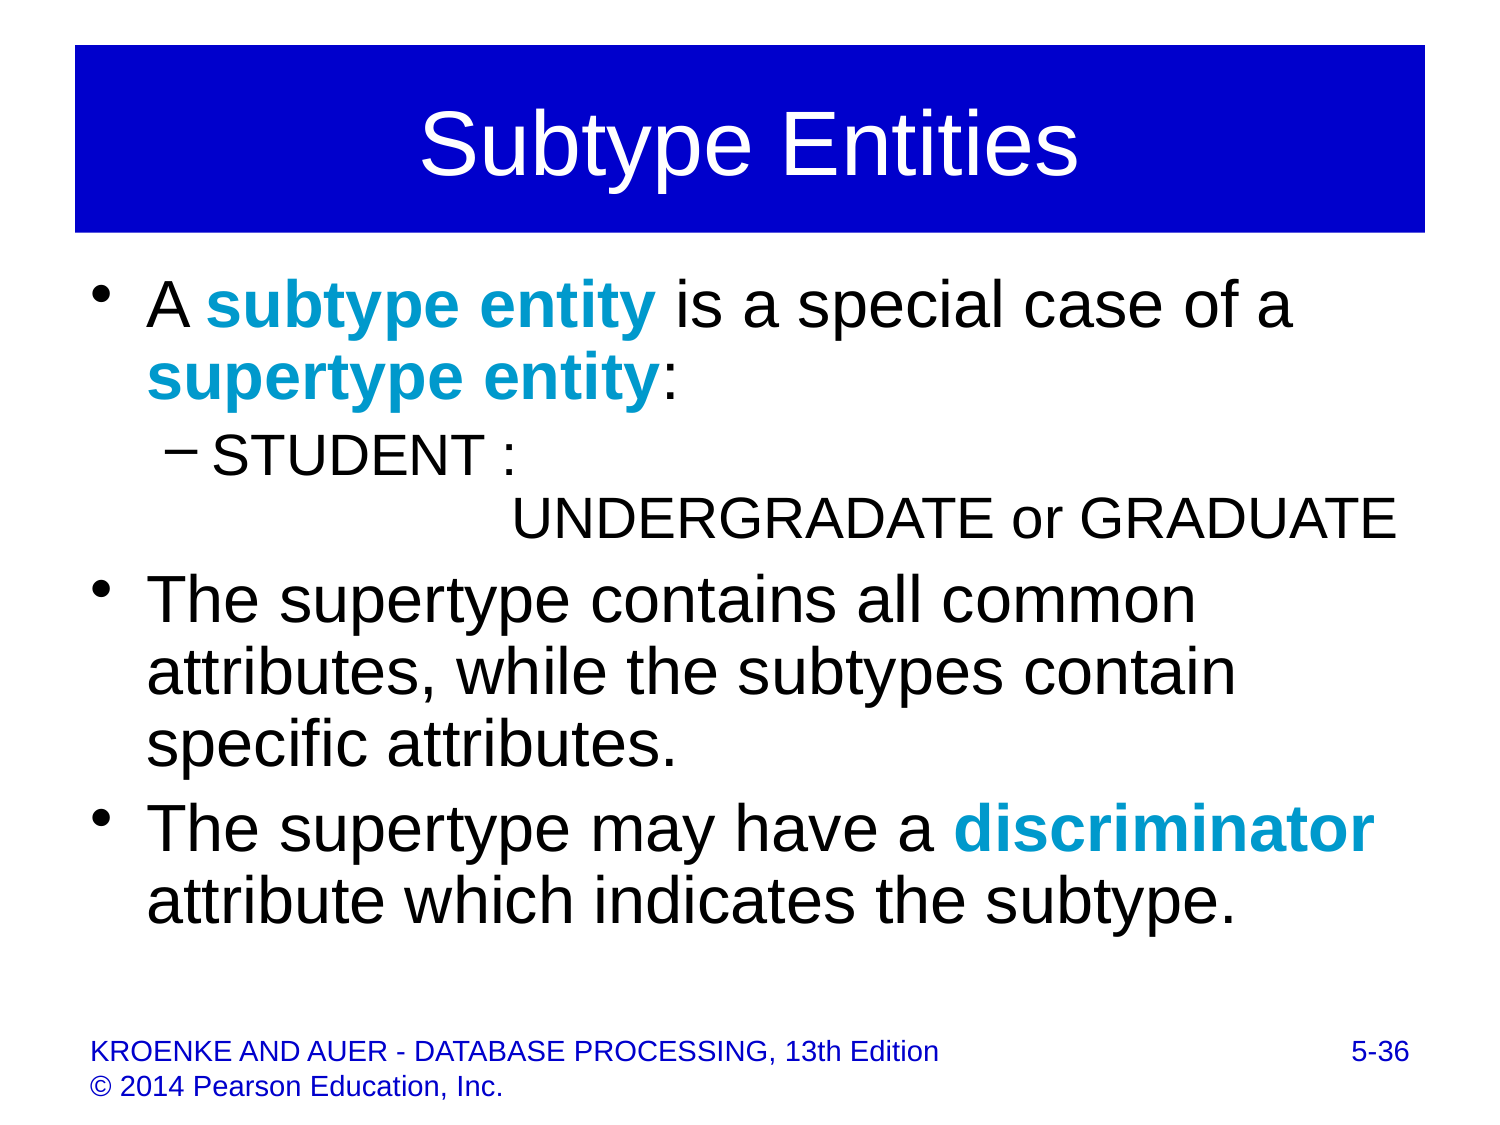

# Subtype Entities
A subtype entity is a special case of a supertype entity:
STUDENT :
		UNDERGRADATE or GRADUATE
The supertype contains all common attributes, while the subtypes contain specific attributes.
The supertype may have a discriminator attribute which indicates the subtype.
5-36

KROENKE AND AUER - DATABASE PROCESSING, 13th Edition  © 2014 Pearson Education, Inc.